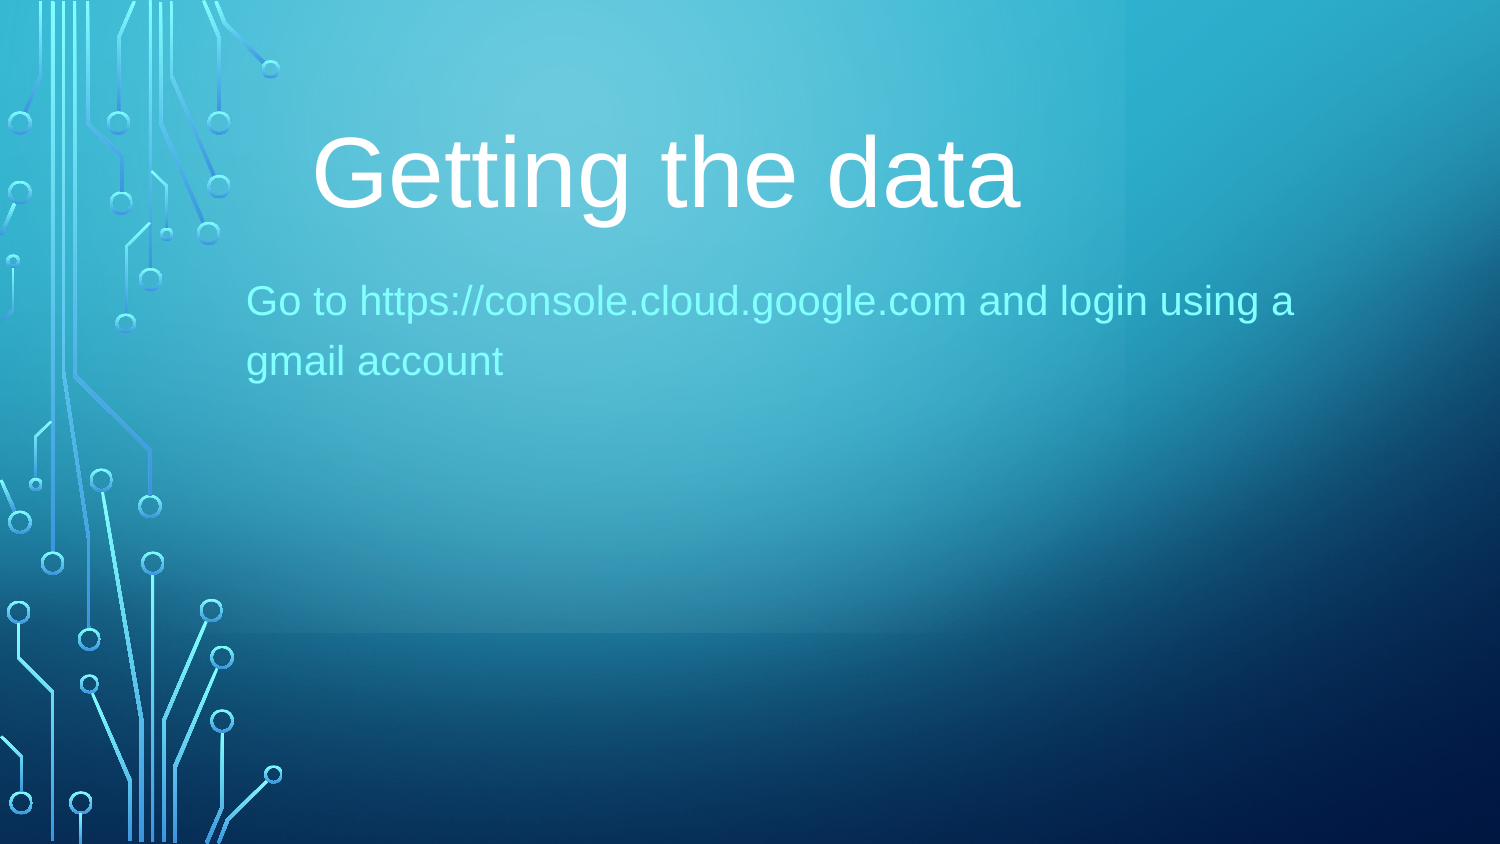

# Getting the data
Go to https://console.cloud.google.com and login using a gmail account